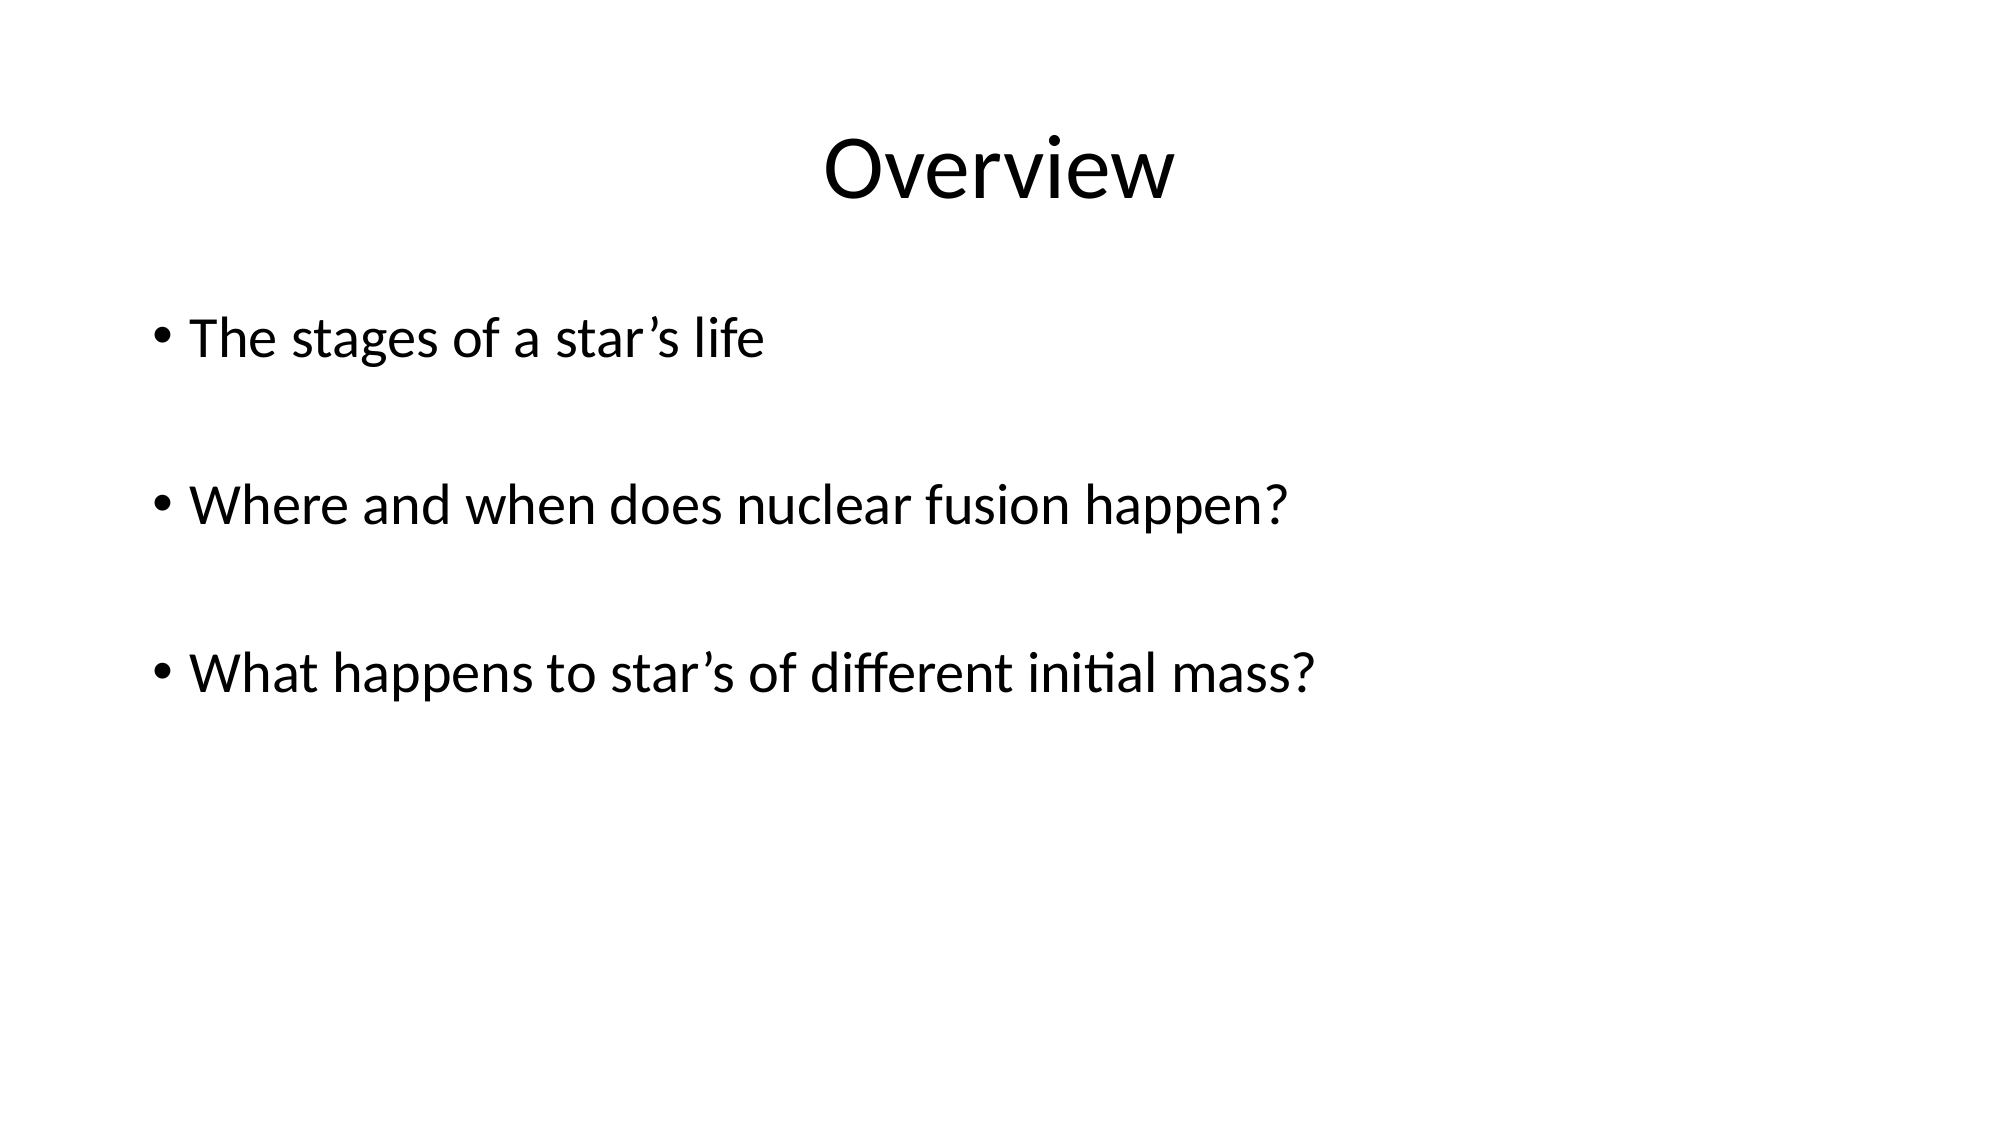

# Overview
The stages of a star’s life

Where and when does nuclear fusion happen?

What happens to star’s of different initial mass?